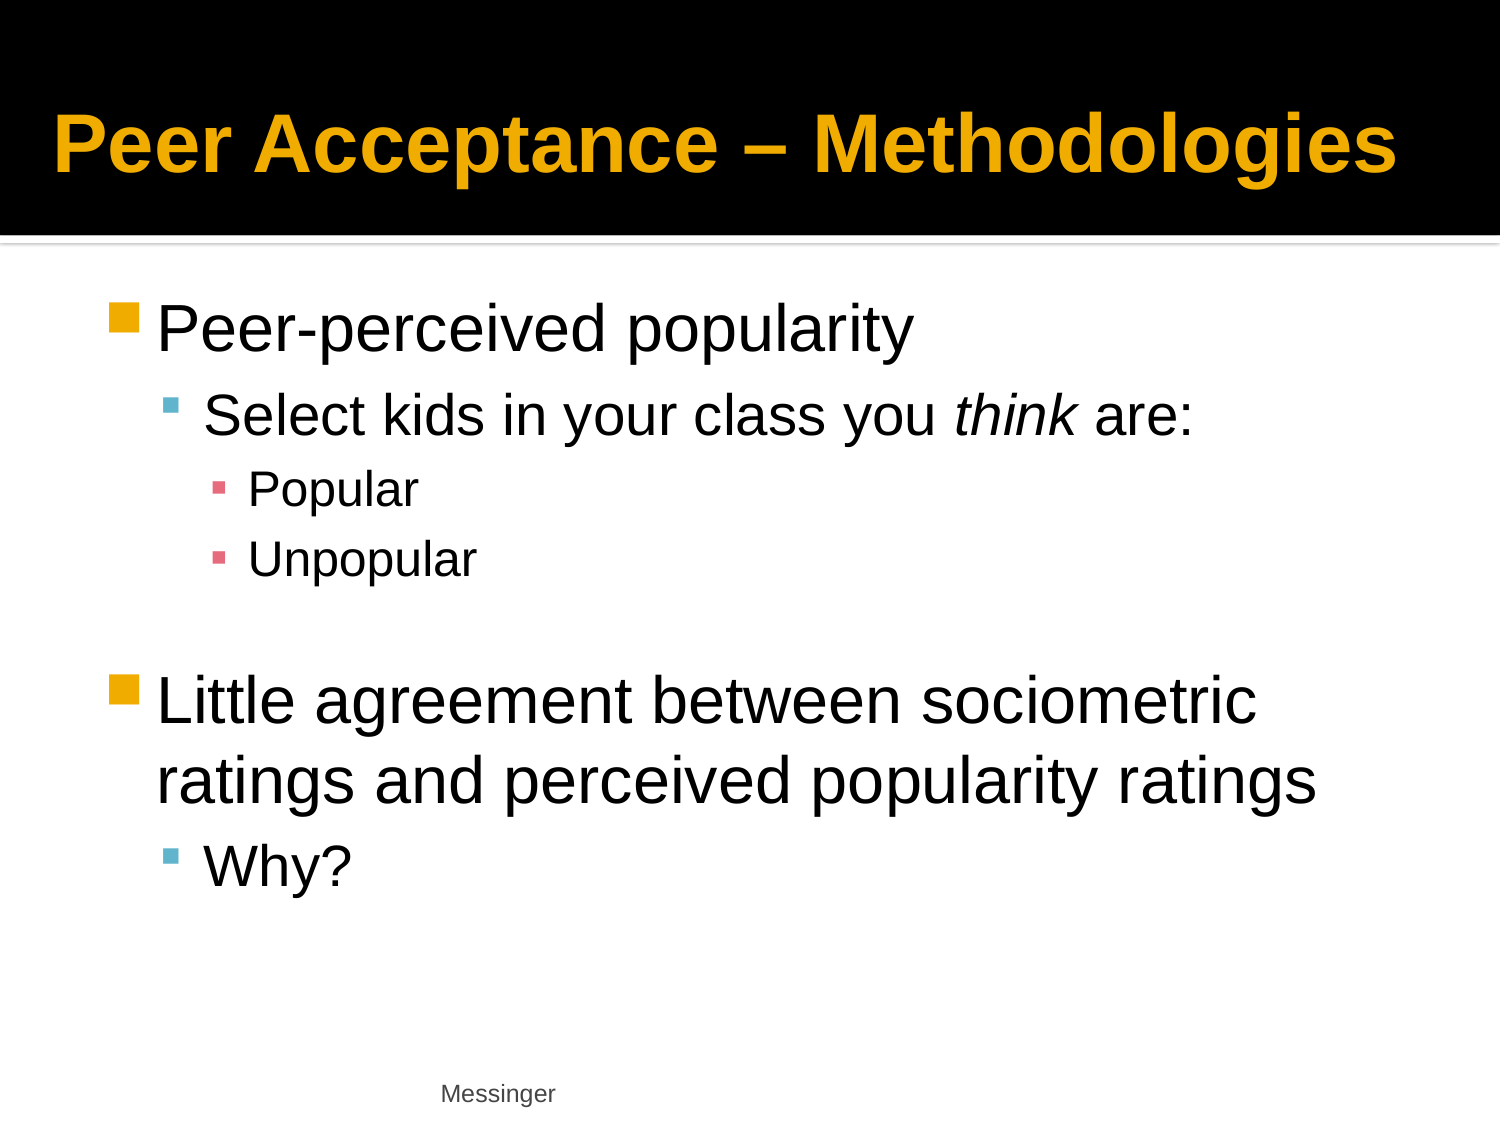

# Peer Acceptance – Methodologies
Peer-perceived popularity
Select kids in your class you think are:
Popular
Unpopular

Little agreement between sociometric ratings and perceived popularity ratings
Why?
Messinger